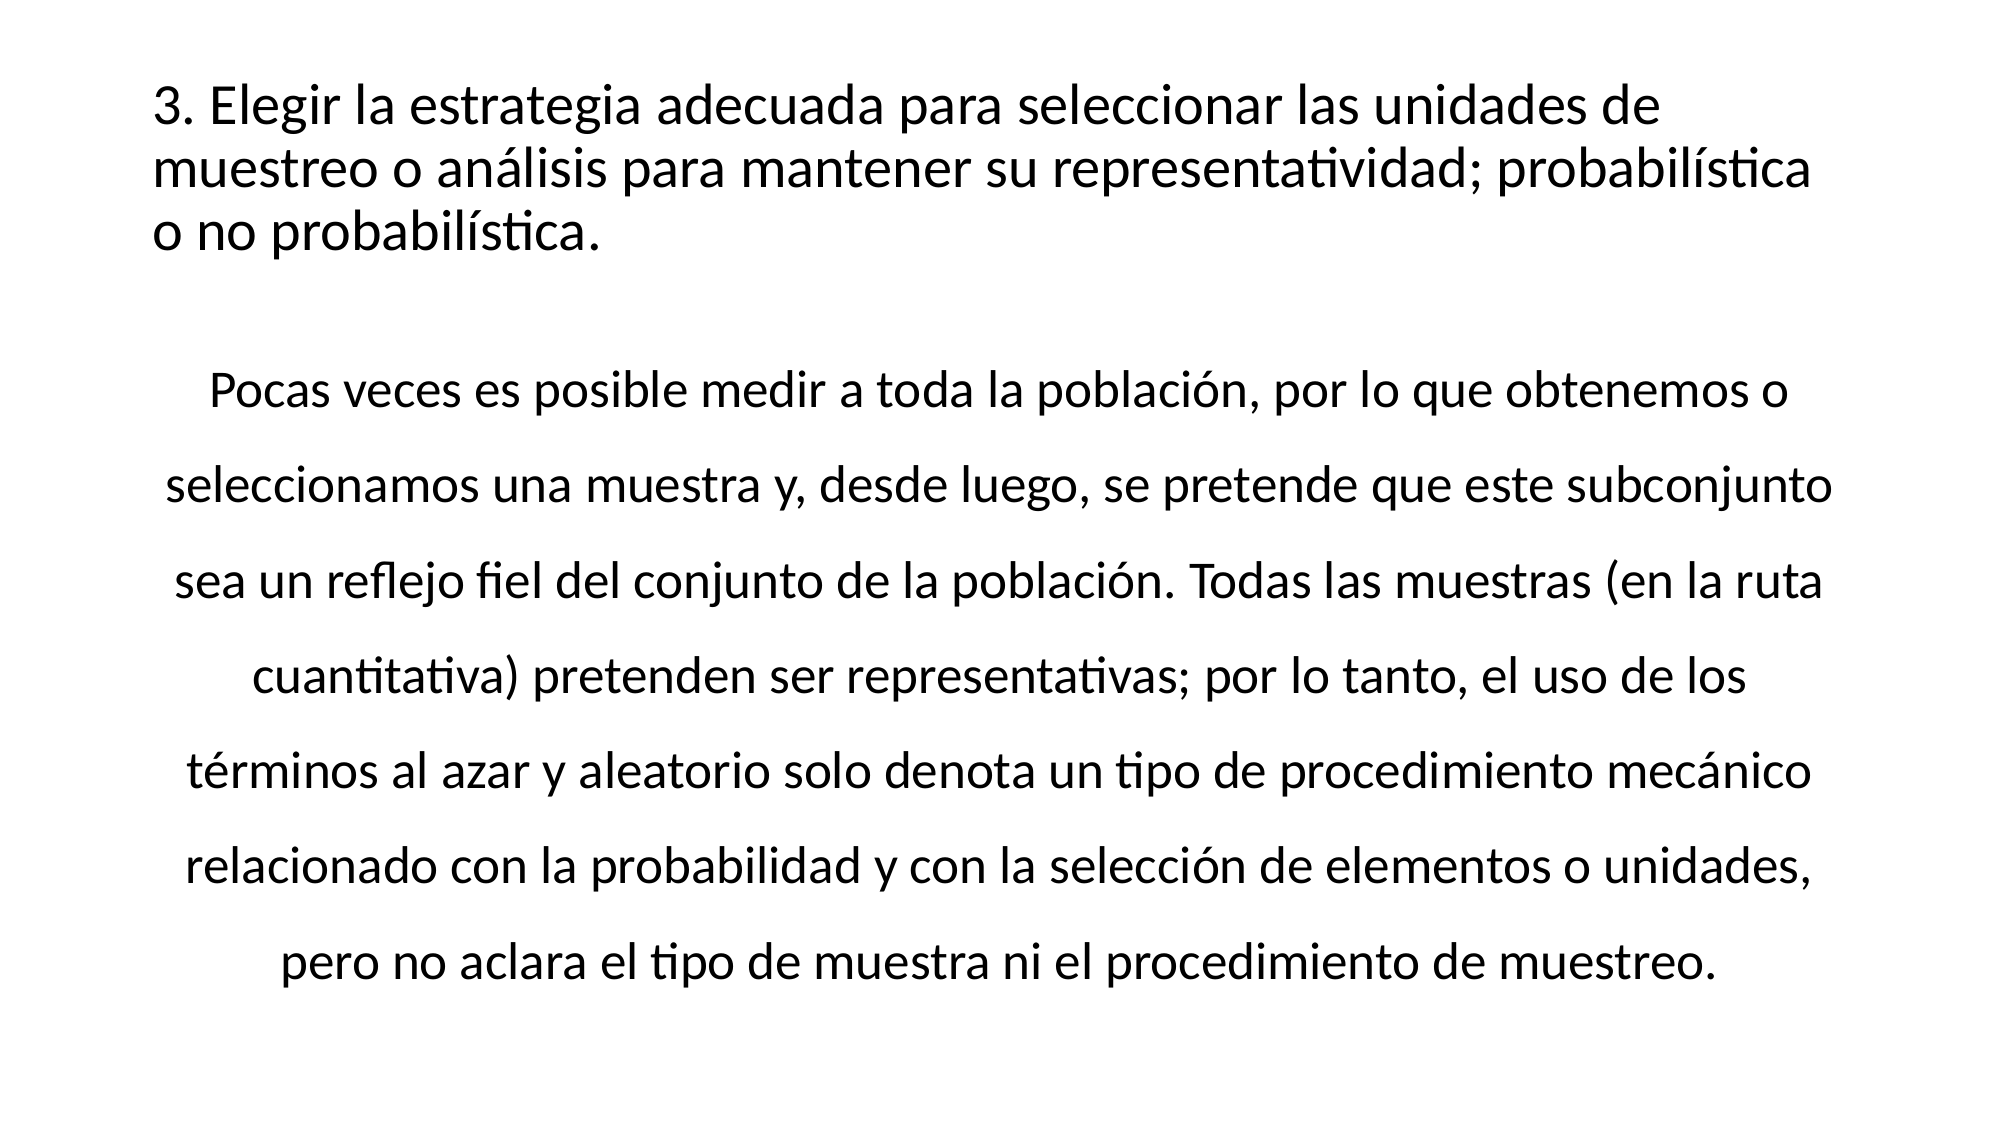

# 3. Elegir la estrategia adecuada para seleccionar las unidades de muestreo o análisis para mantener su representatividad; probabilística o no probabilística.
Pocas veces es posible medir a toda la población, por lo que obtenemos o seleccionamos una muestra y, desde luego, se pretende que este subconjunto sea un reflejo fiel del conjunto de la población. Todas las muestras (en la ruta cuantitativa) pretenden ser representativas; por lo tanto, el uso de los términos al azar y aleatorio solo denota un tipo de procedimiento mecánico relacionado con la probabilidad y con la selección de elementos o unidades, pero no aclara el tipo de muestra ni el procedimiento de muestreo.